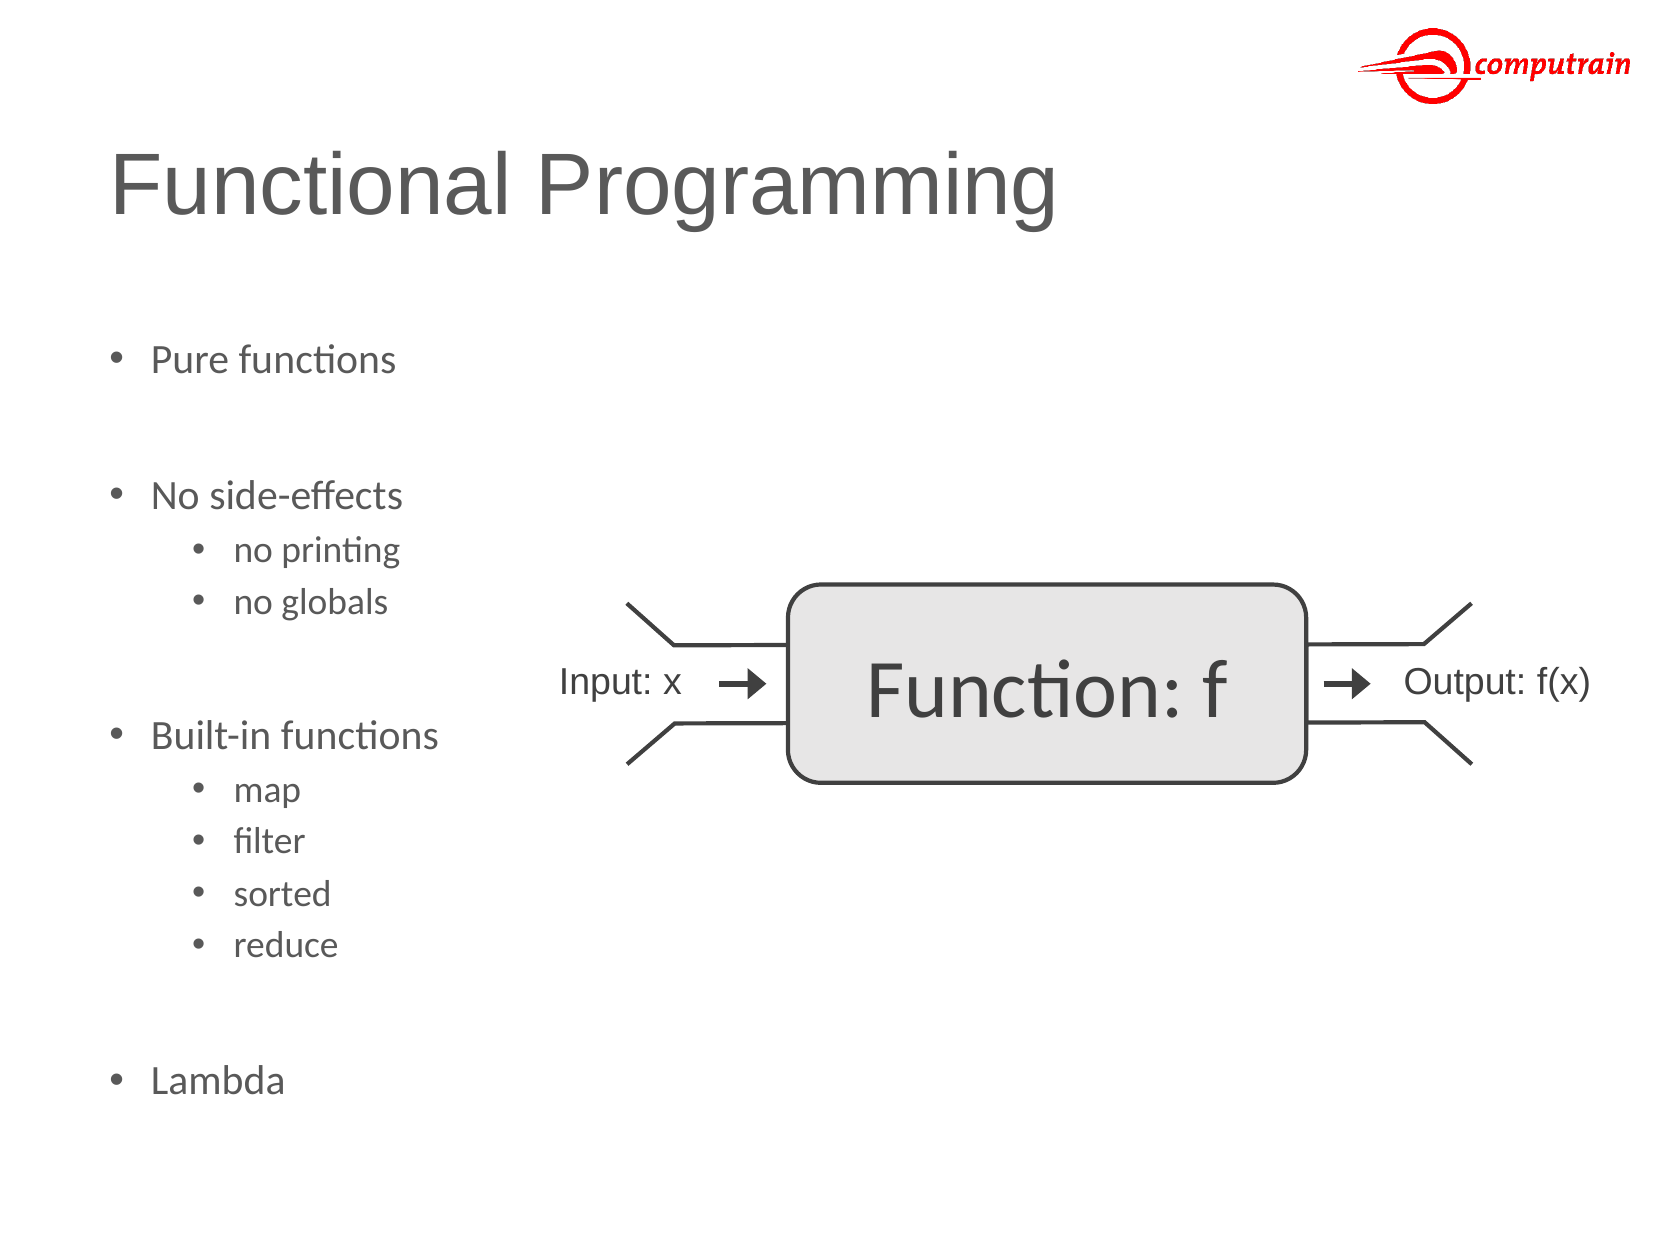

# Functional Programming
Pure functions

No side-effects
no printing
no globals

Built-in functions
map
filter
sorted
reduce

Lambda

Function: f

Input: x
Output: f(x)